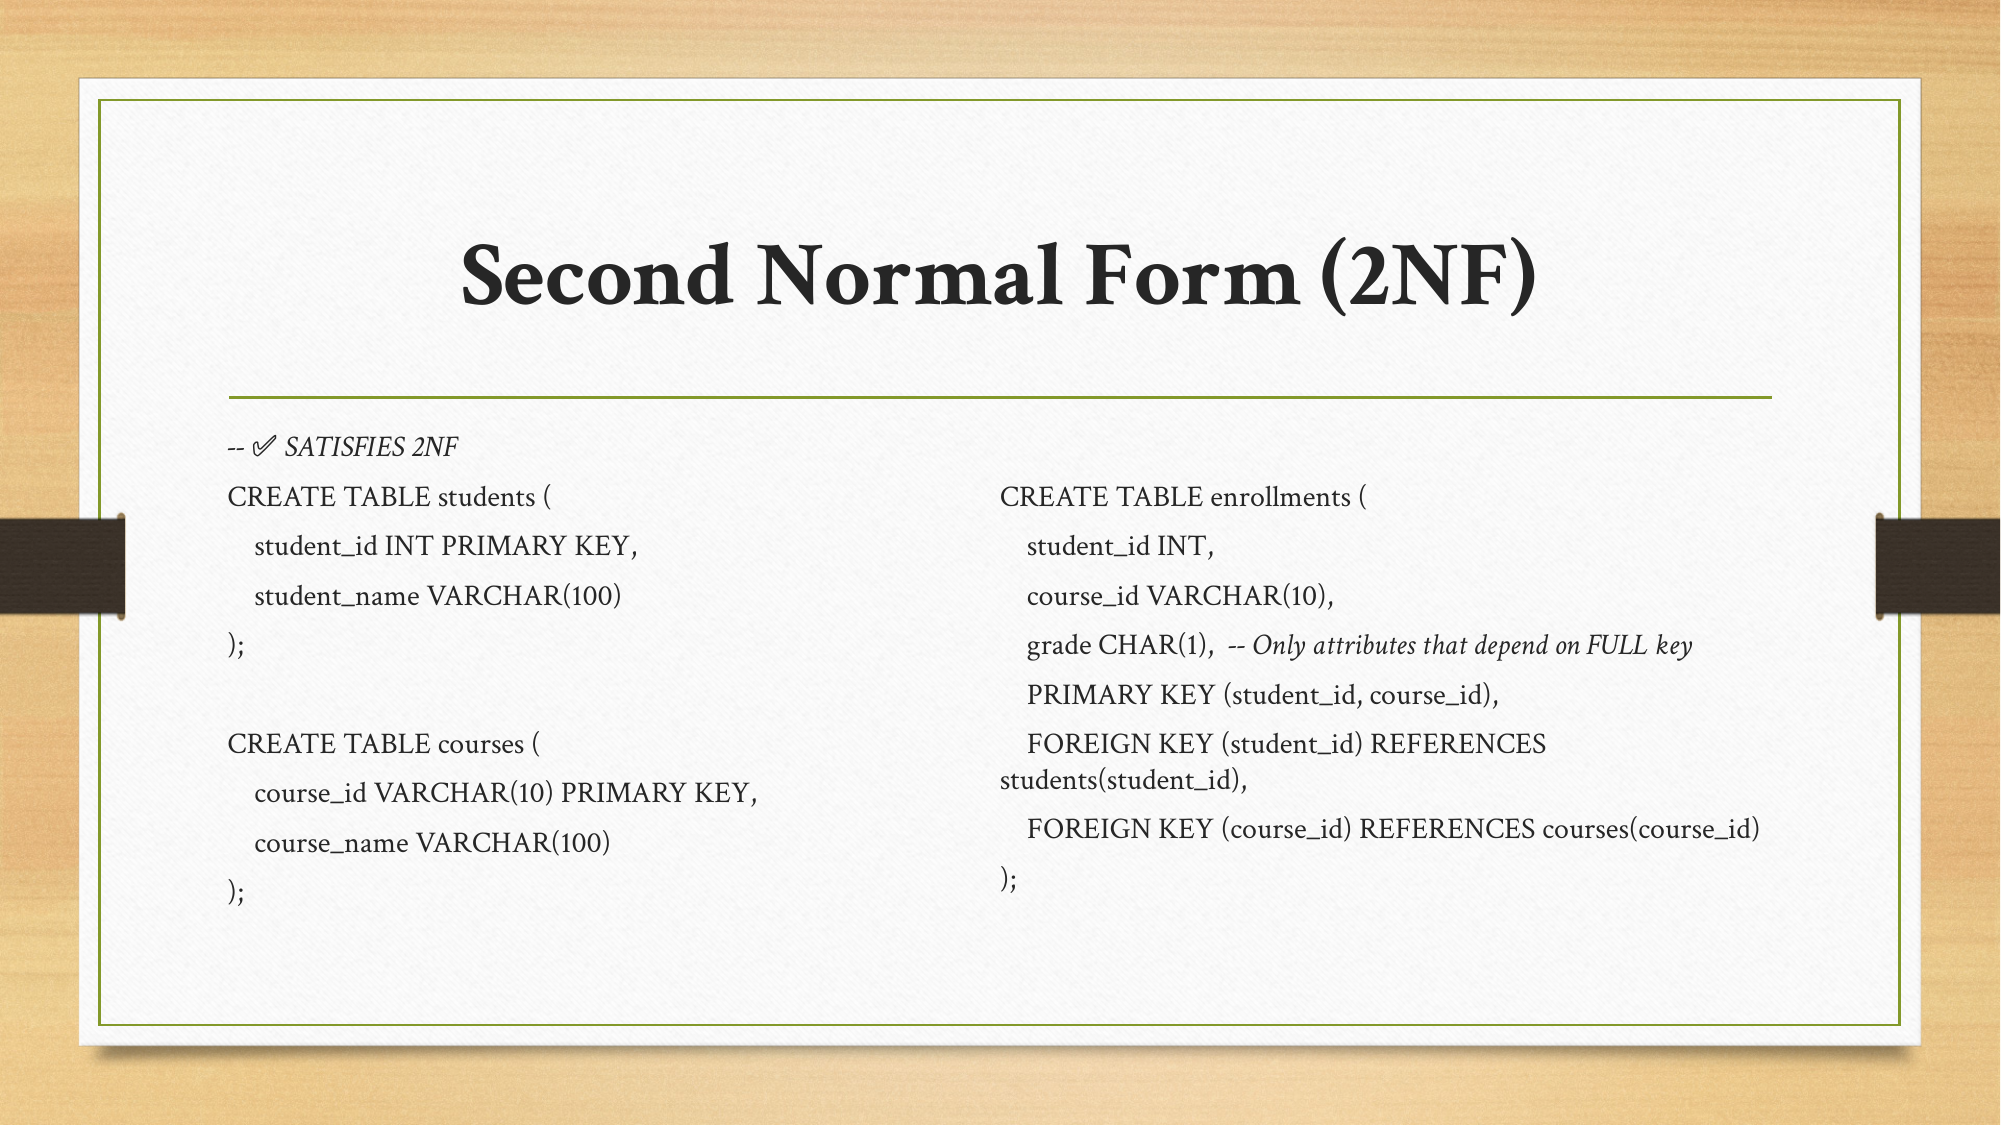

# Second Normal Form (2NF)
-- ✅ SATISFIES 2NF
CREATE TABLE students (
    student_id INT PRIMARY KEY,
    student_name VARCHAR(100)
);

CREATE TABLE courses (
    course_id VARCHAR(10) PRIMARY KEY,
    course_name VARCHAR(100)
);

CREATE TABLE enrollments (
    student_id INT,
    course_id VARCHAR(10),
    grade CHAR(1),  -- Only attributes that depend on FULL key
    PRIMARY KEY (student_id, course_id),
    FOREIGN KEY (student_id) REFERENCES students(student_id),
    FOREIGN KEY (course_id) REFERENCES courses(course_id)
);